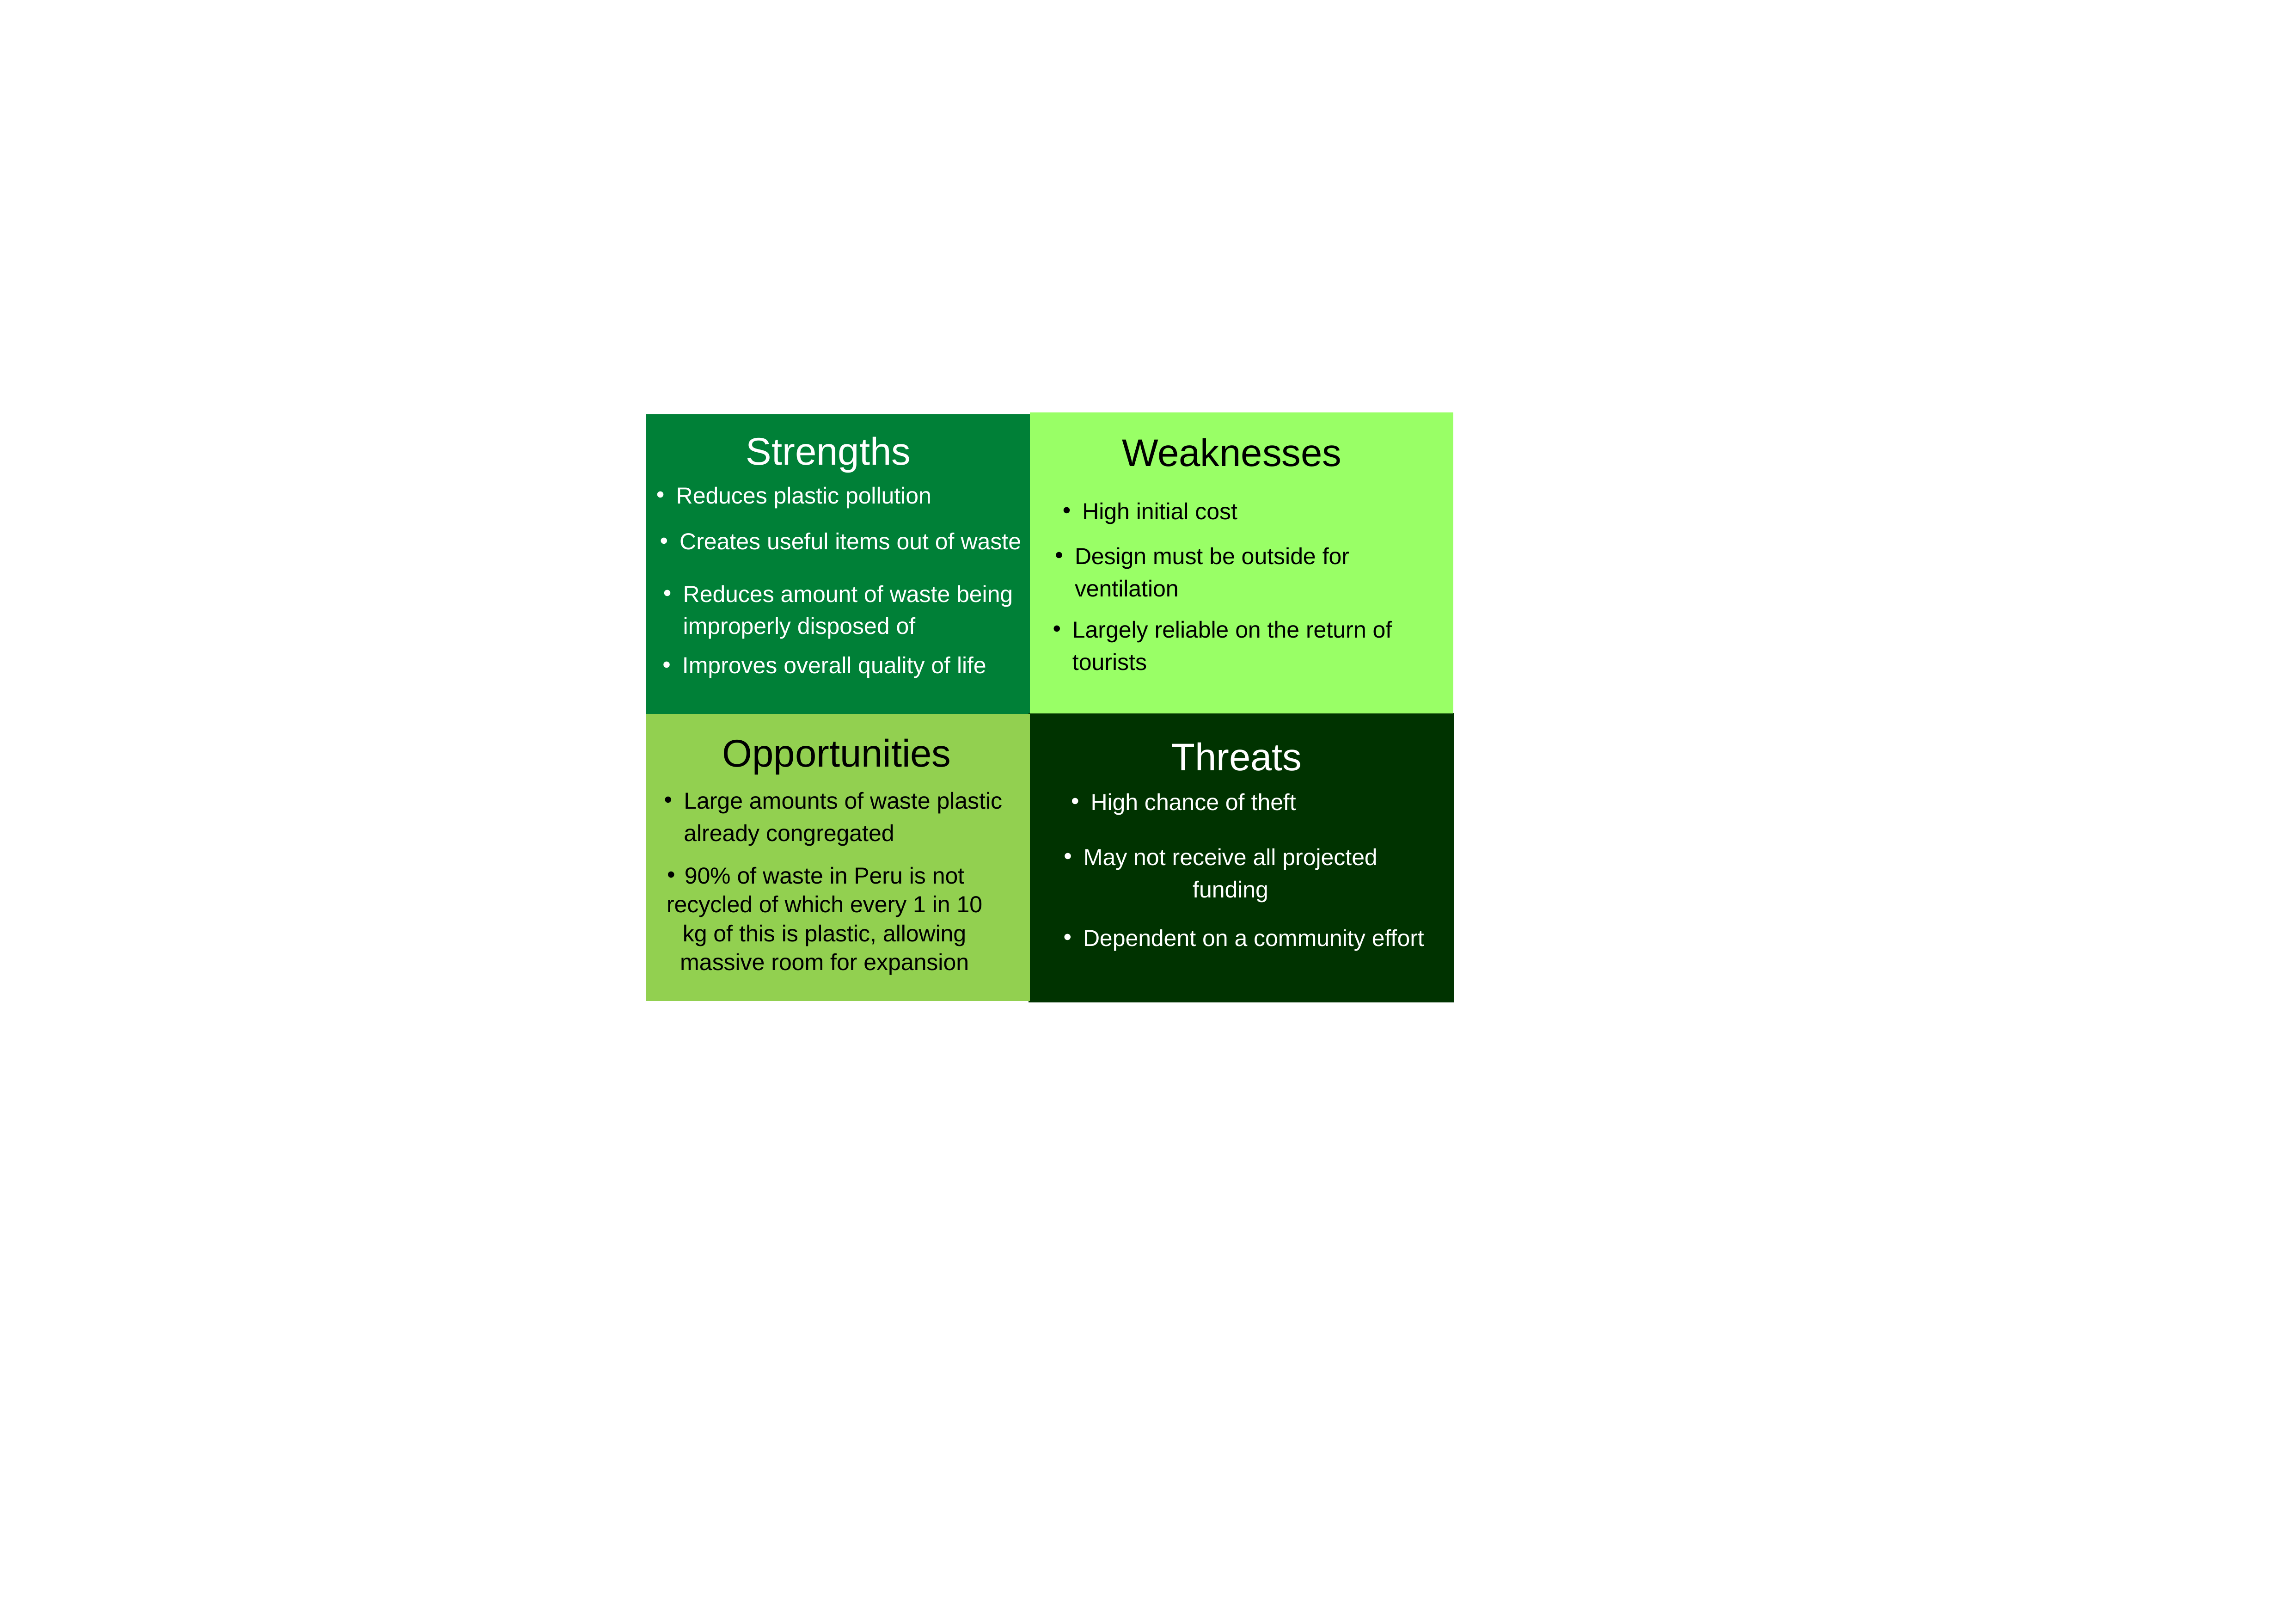

Strengths
Weaknesses

Reduces plastic pollution
High initial cost
Creates useful items out of waste
Design must be outside for ventilation
Reduces amount of waste being improperly disposed of
Largely reliable on the return of tourists
Improves overall quality of life
Opportunities

Threats

Large amounts of waste plastic already congregated
High chance of theft
May not receive all projected funding
90% of waste in Peru is not recycled of which every 1 in 10 kg of this is plastic, allowing massive room for expansion
Dependent on a community effort